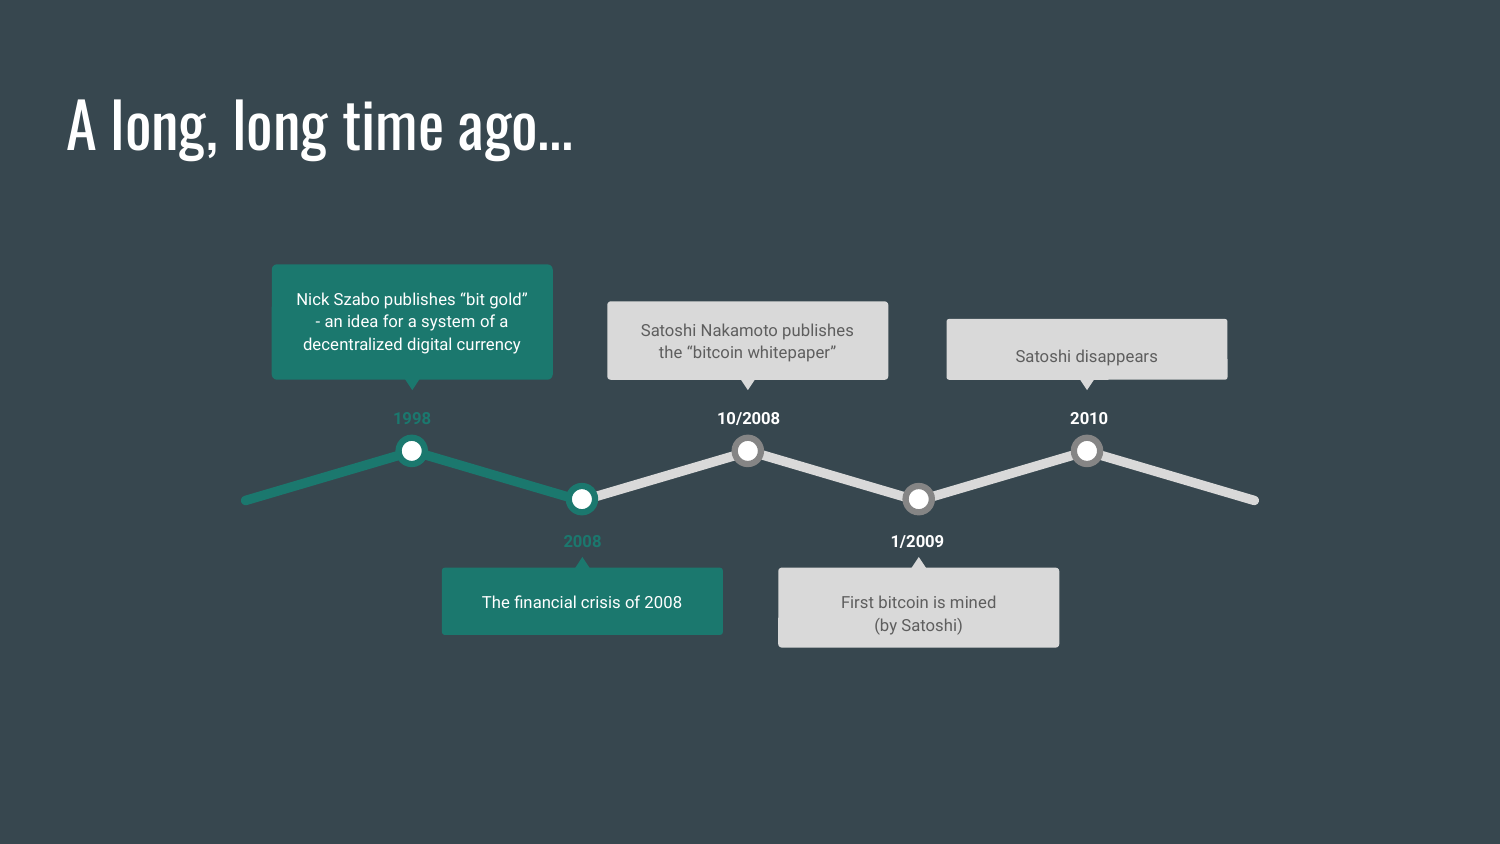

# A long, long time ago...

Nick Szabo publishes “bit gold” - an idea for a system of a decentralized digital currency

1998

Satoshi Nakamoto publishes the “bitcoin whitepaper”

10/2008

Satoshi disappears

2010

2008

The financial crisis of 2008

1/2009

First bitcoin is mined
(by Satoshi)